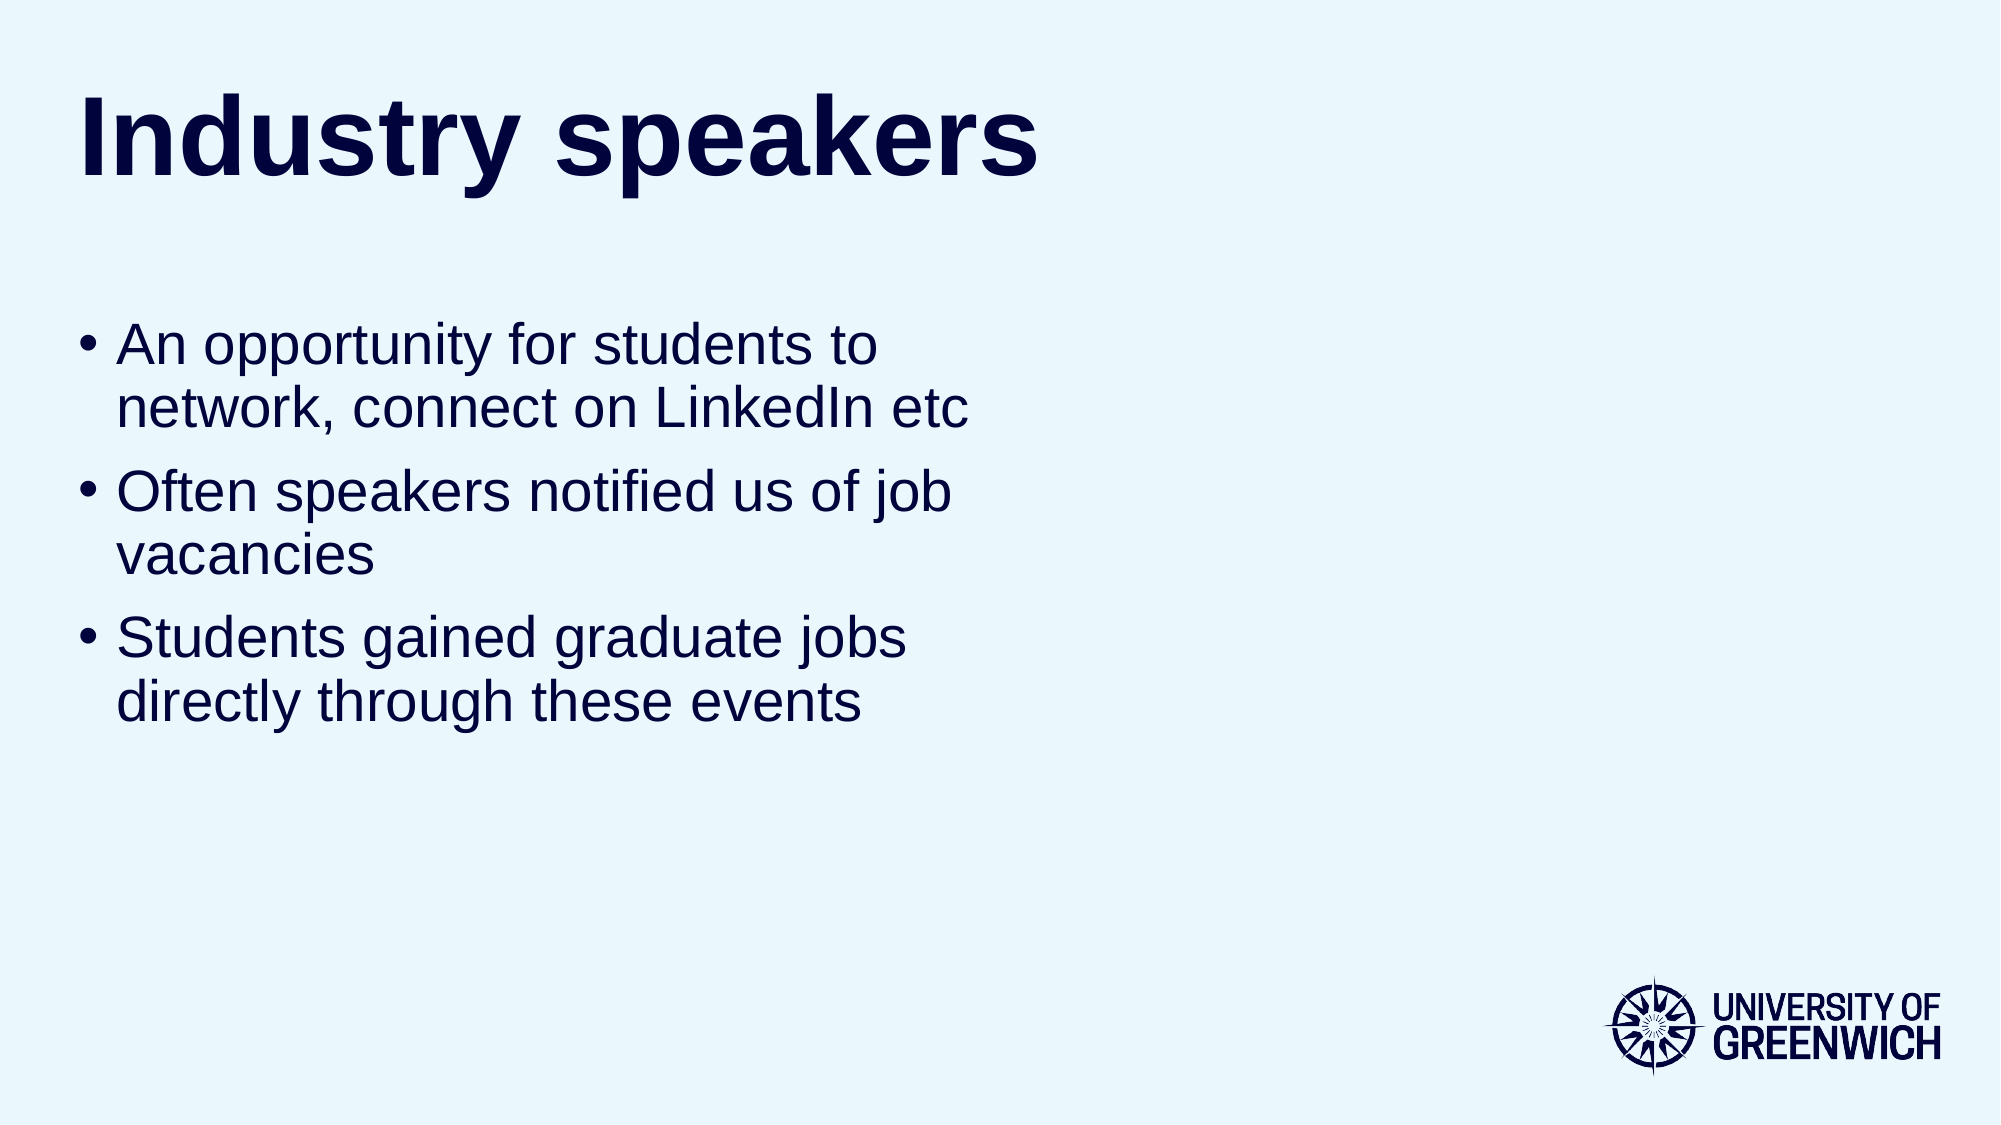

# Industry speakers
An opportunity for students to network, connect on LinkedIn etc
Often speakers notified us of job vacancies
Students gained graduate jobs directly through these events